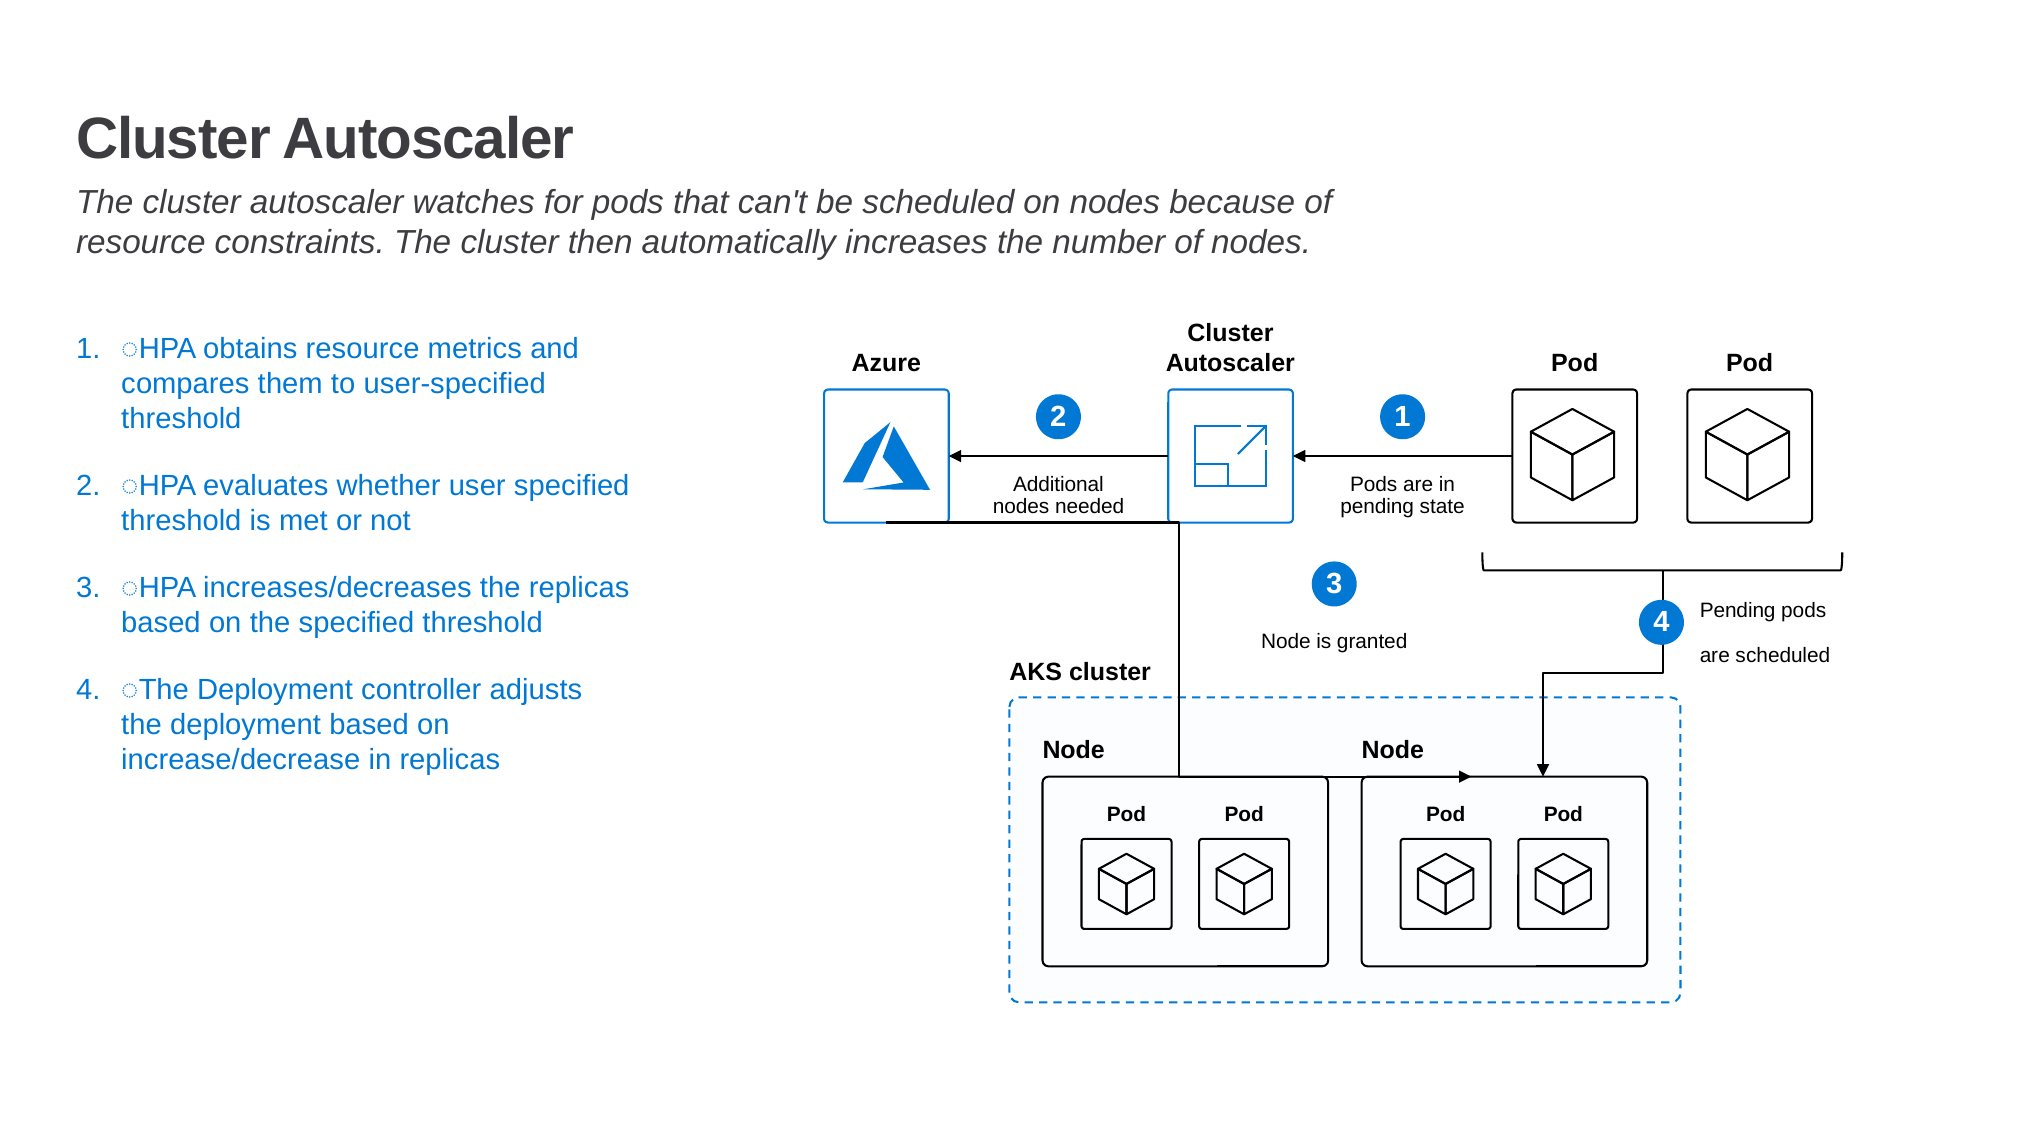

# Cluster Autoscaler
The cluster autoscaler watches for pods that can't be scheduled on nodes because of
resource constraints. The cluster then automatically increases the number of nodes.
Cluster
Autoscaler

Azure

Pod

Pod

2
1
Additional
nodes needed
Pods are in
pending state
3
Pending pods
are scheduled
4
Node is granted
AKS cluster

Node
Node

Pod

Pod

Pod

Pod

͏HPA obtains resource metrics and compares them to user-specified threshold
͏HPA evaluates whether user specified threshold is met or not
͏HPA increases/decreases the replicas based on the specified threshold
͏The Deployment controller adjusts
the deployment based on increase/decrease in replicas